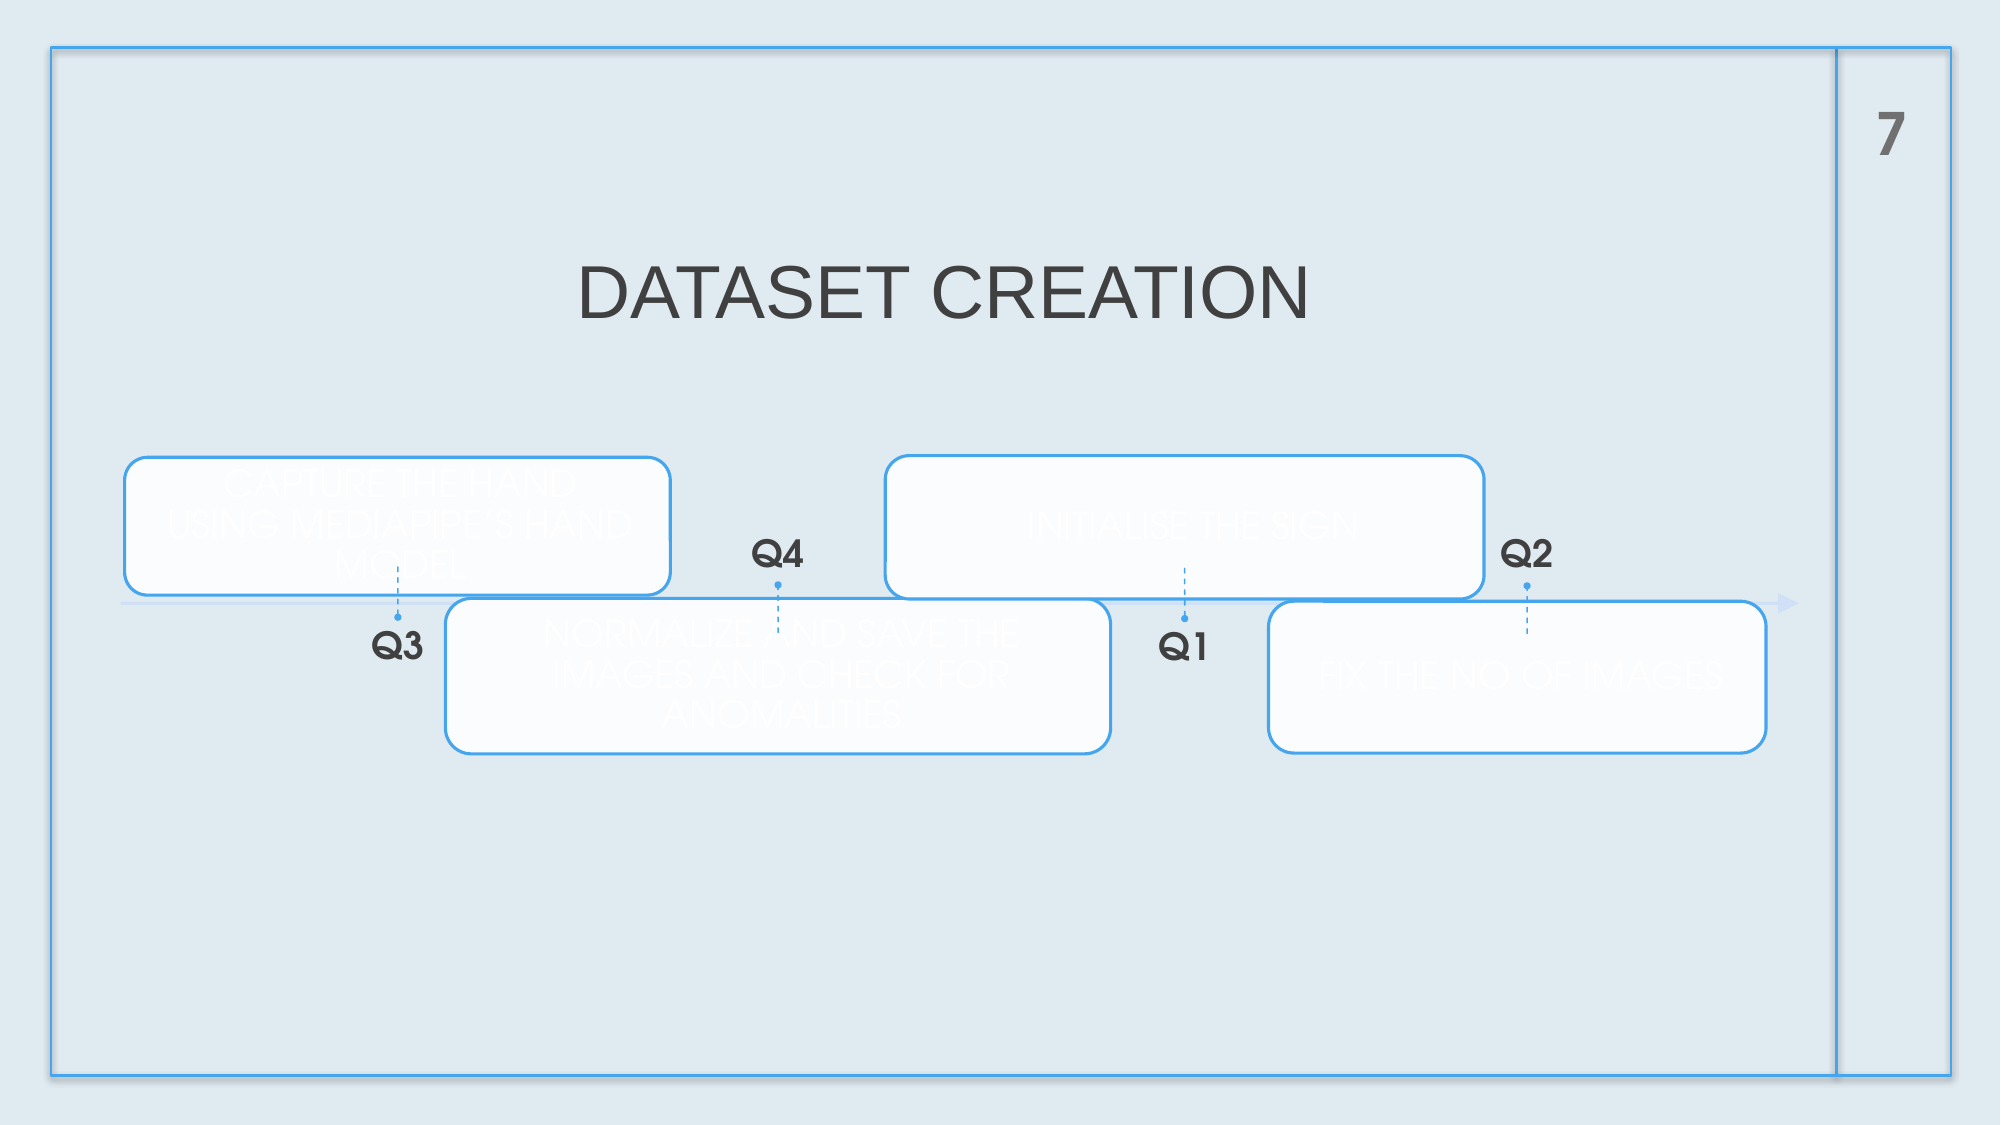

7
# Dataset creation
Q3
CAPTURE THE HAND USING MEDIAPIPE’S HAND MODEL
Q4
NORMALIZE AND SAVE THE IMAGES AND CHECK FOR ANOMALITIES
Q1
 INITIALISE THE SIGN
Q2
FIX THE NO OF IMAGES